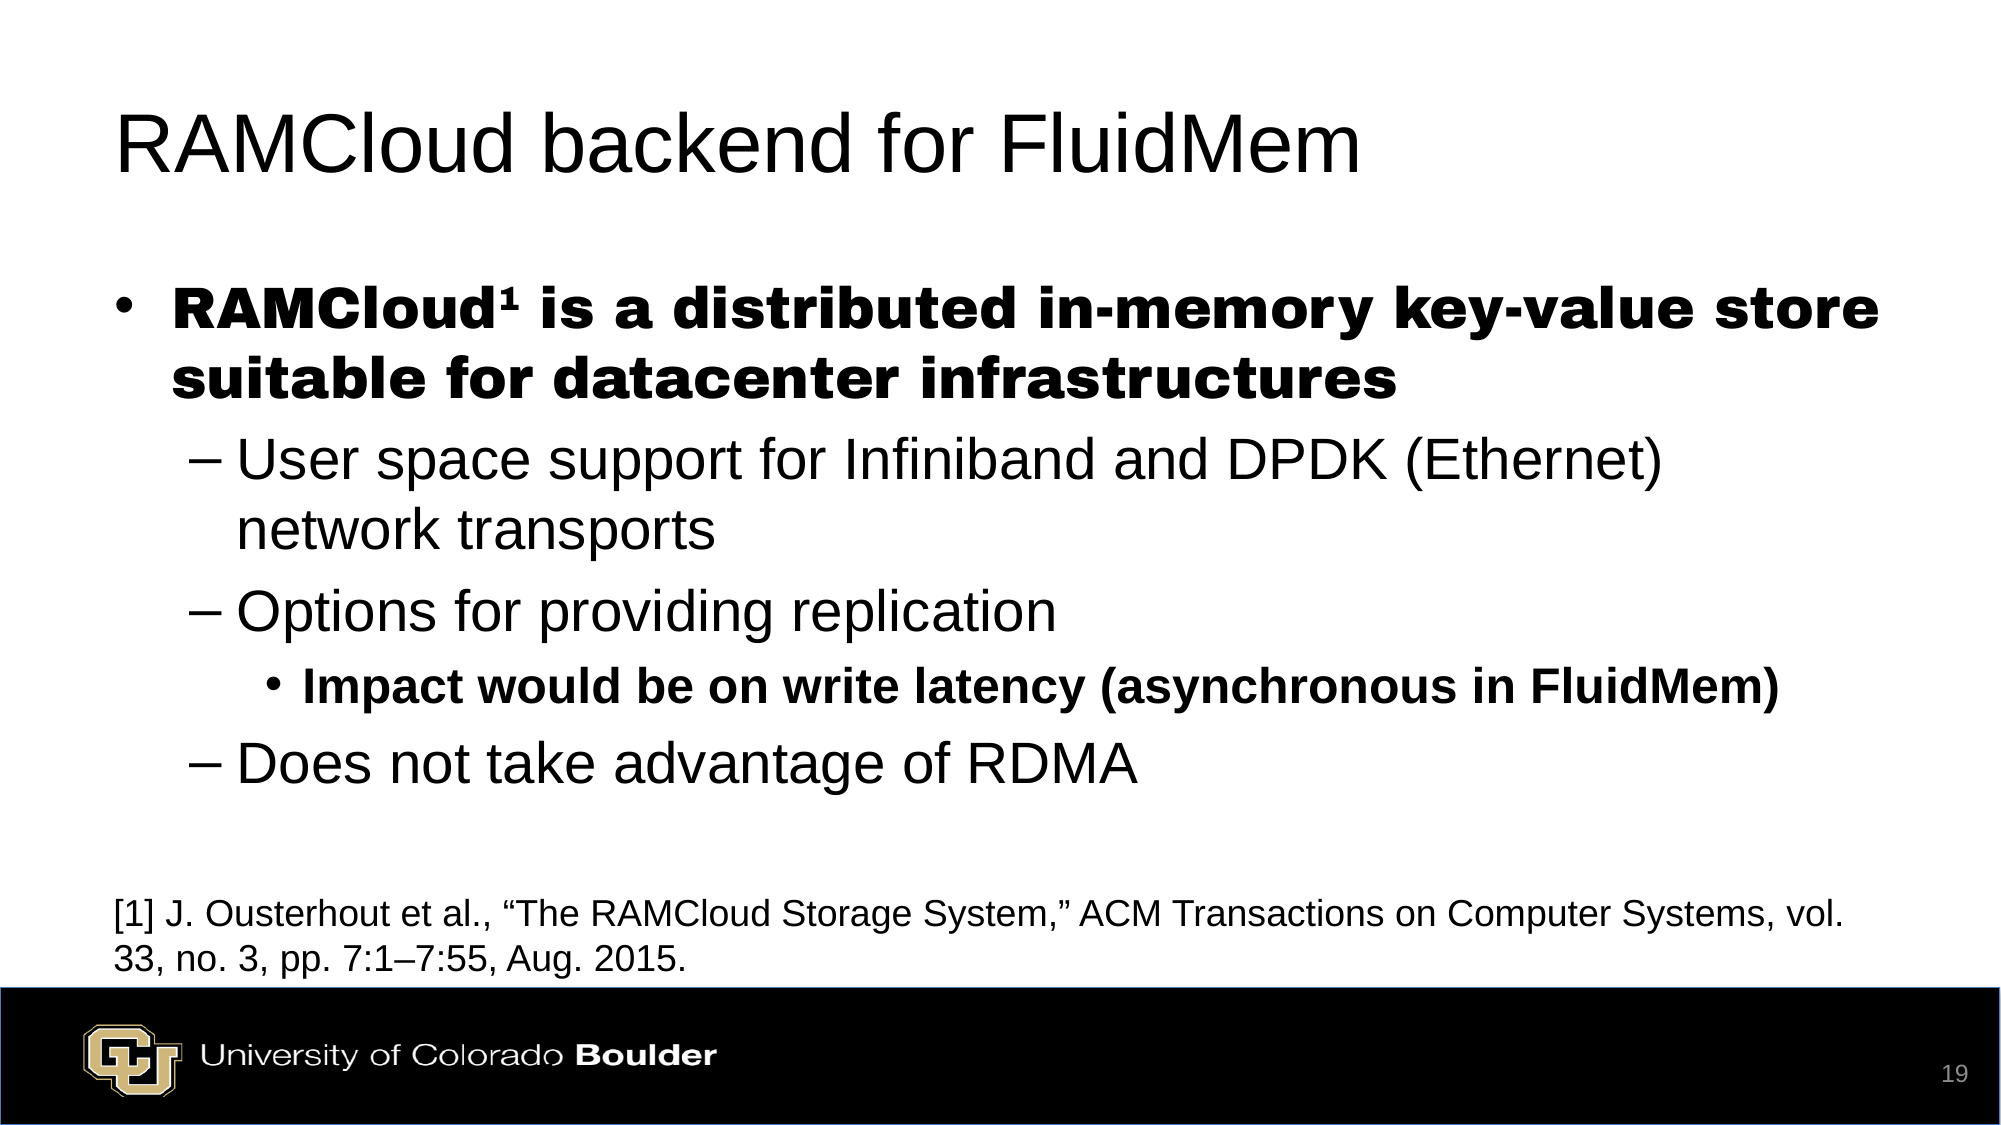

# RAMCloud backend for FluidMem
RAMCloud1 is a distributed in-memory key-value store suitable for datacenter infrastructures
User space support for Infiniband and DPDK (Ethernet) network transports
Options for providing replication
Impact would be on write latency (asynchronous in FluidMem)
Does not take advantage of RDMA
[1] J. Ousterhout et al., “The RAMCloud Storage System,” ACM Transactions on Computer Systems, vol. 33, no. 3, pp. 7:1–7:55, Aug. 2015.

19